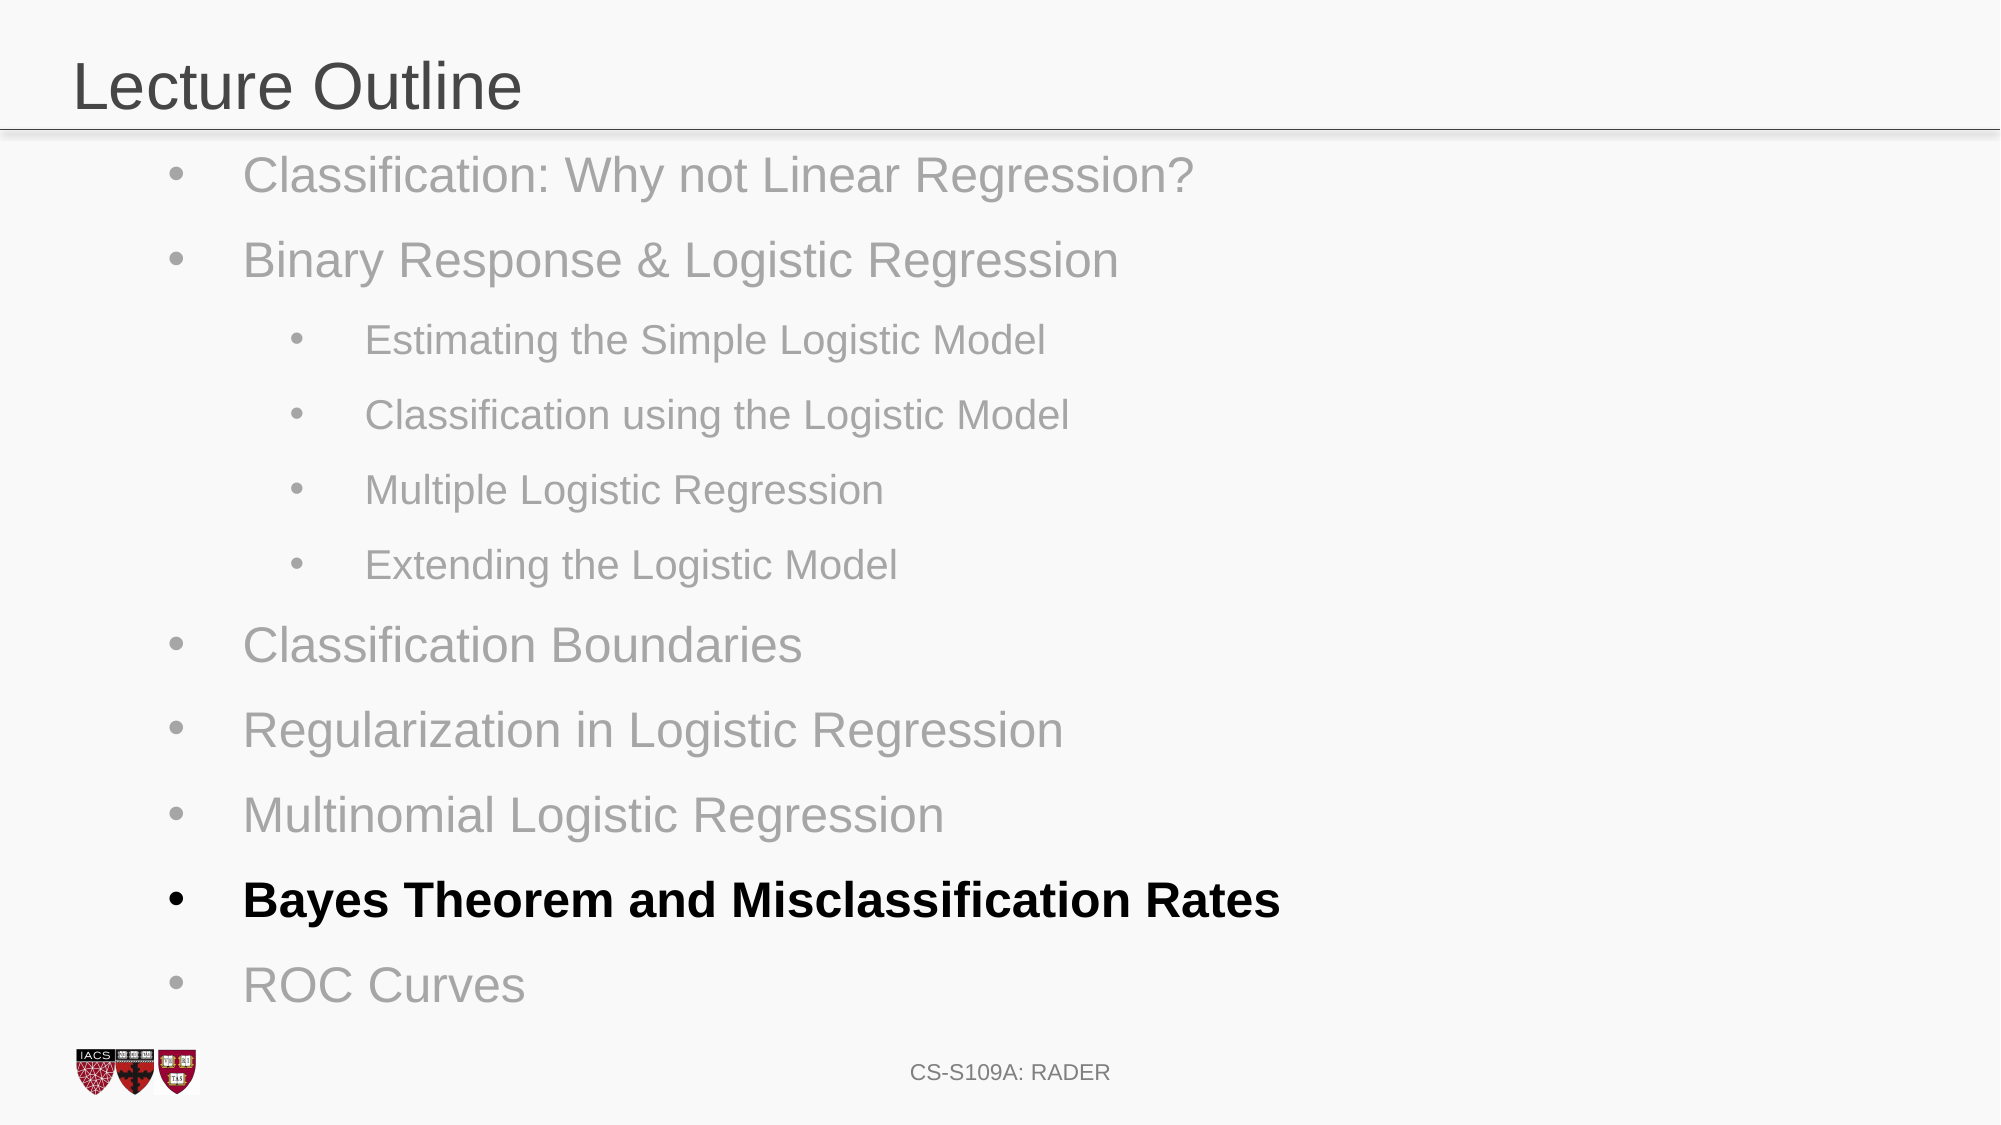

# Lecture Outline
Classification: Why not Linear Regression?
Binary Response & Logistic Regression
Estimating the Simple Logistic Model
Classification using the Logistic Model
Multiple Logistic Regression
Extending the Logistic Model
Classification Boundaries
Regularization in Logistic Regression
Multinomial Logistic Regression
Bayes Theorem and Misclassification Rates
ROC Curves